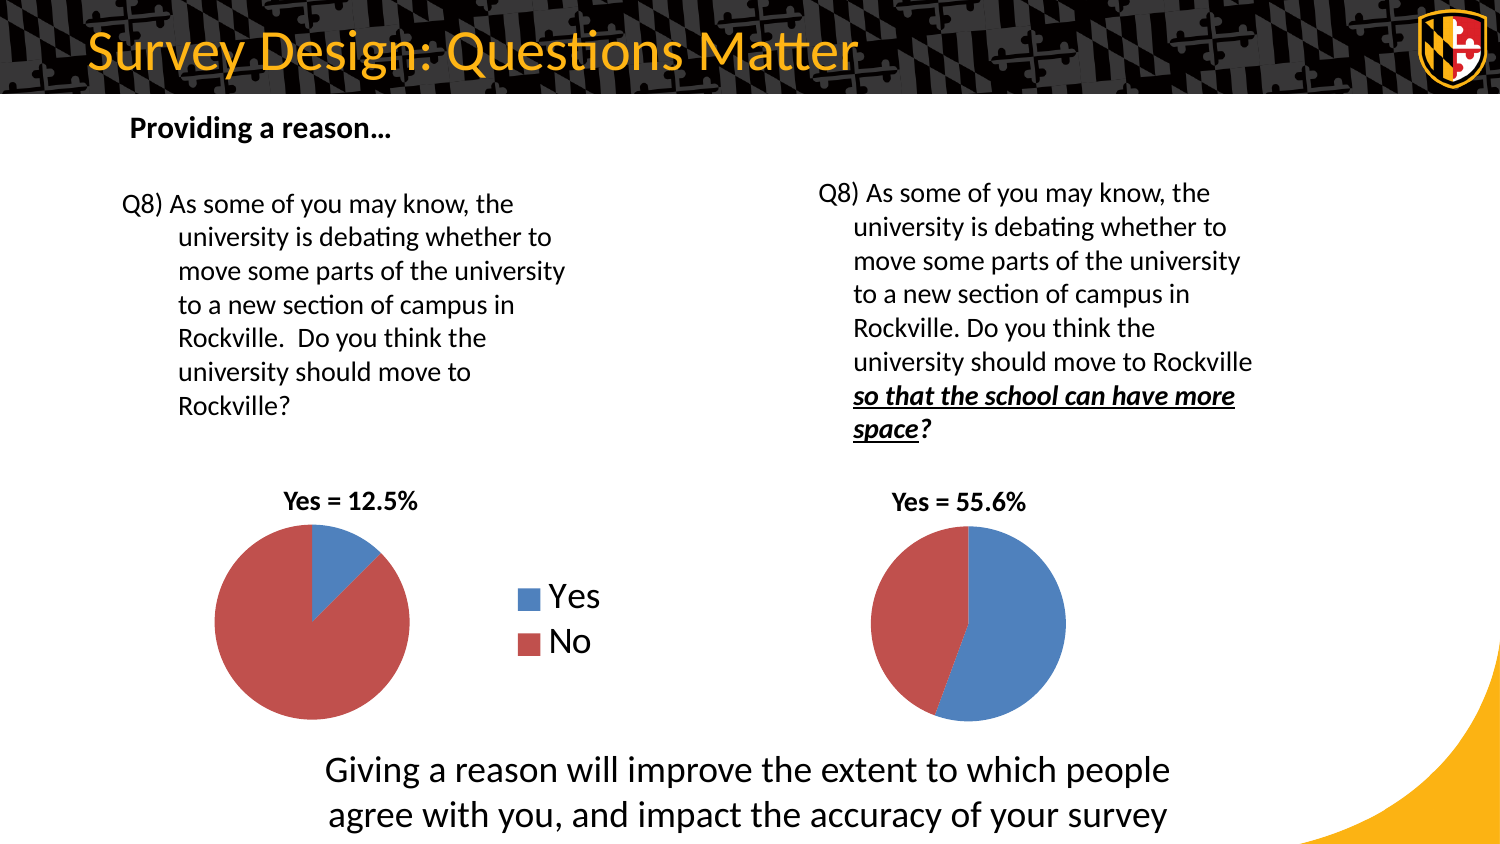

# Survey Design: Questions Matter
	Providing a reason…

Q8) As some of you may know, the university is debating whether to move some parts of the university to a new section of campus in Rockville. Do you think the university should move to Rockville so that the school can have more space?

Q8) As some of you may know, the university is debating whether to move some parts of the university to a new section of campus in Rockville.  Do you think the university should move to Rockville?

Yes = 12.5%
Yes = 55.6%

### Chart

| Category | Sales |
|---|---|
| Yes | 12.5 |
| No | 87.5 |

### Chart

| Category | Sales |
|---|---|
| Yes | 55.6 |
| No | 44.4 |
Giving a reason will improve the extent to which people agree with you, and impact the accuracy of your survey